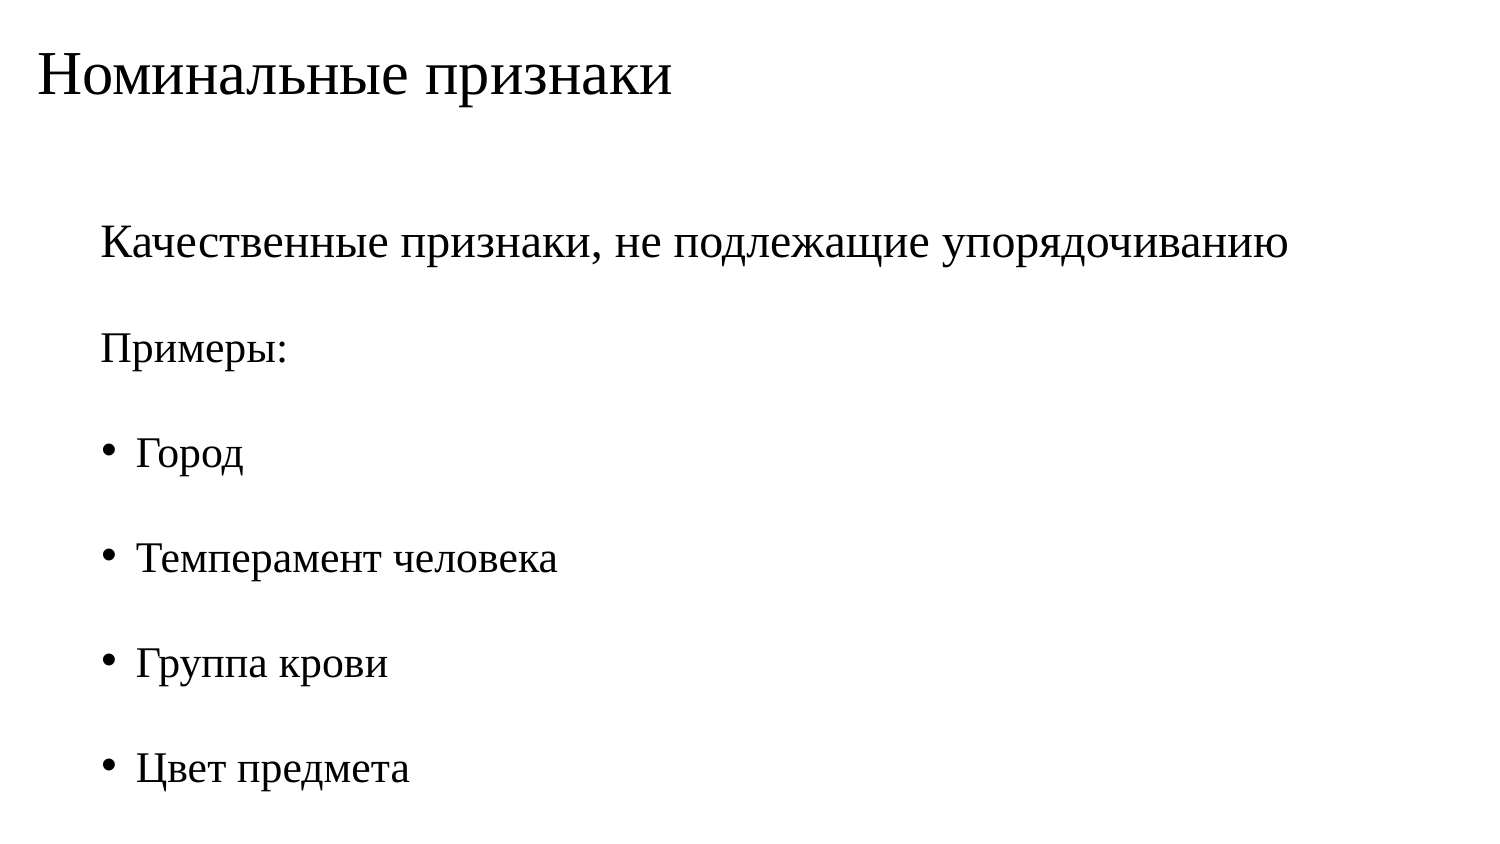

Номинальные признаки

Качественные признаки, не подлежащие упорядочиванию
Примеры:

Город

Темперамент человека

Группа крови

Цвет предмета